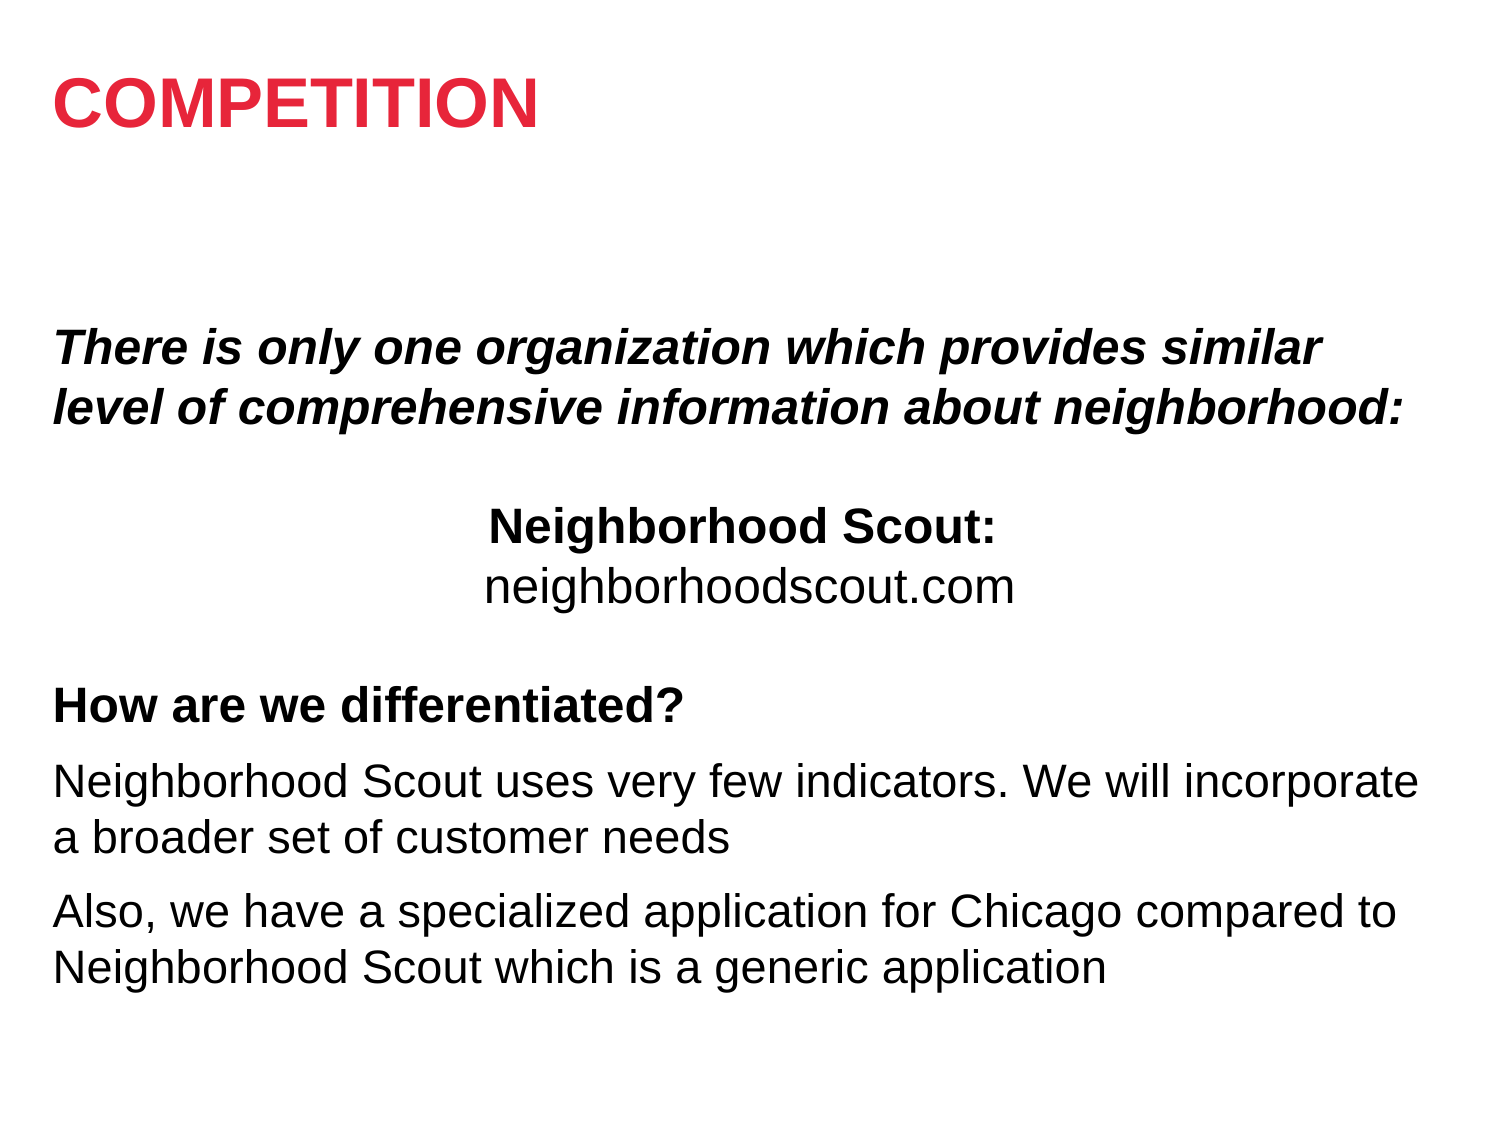

# COMPETITION

There is only one organization which provides similar level of comprehensive information about neighborhood:

Neighborhood Scout:
neighborhoodscout.com

How are we differentiated?
Neighborhood Scout uses very few indicators. We will incorporate a broader set of customer needs
Also, we have a specialized application for Chicago compared to Neighborhood Scout which is a generic application